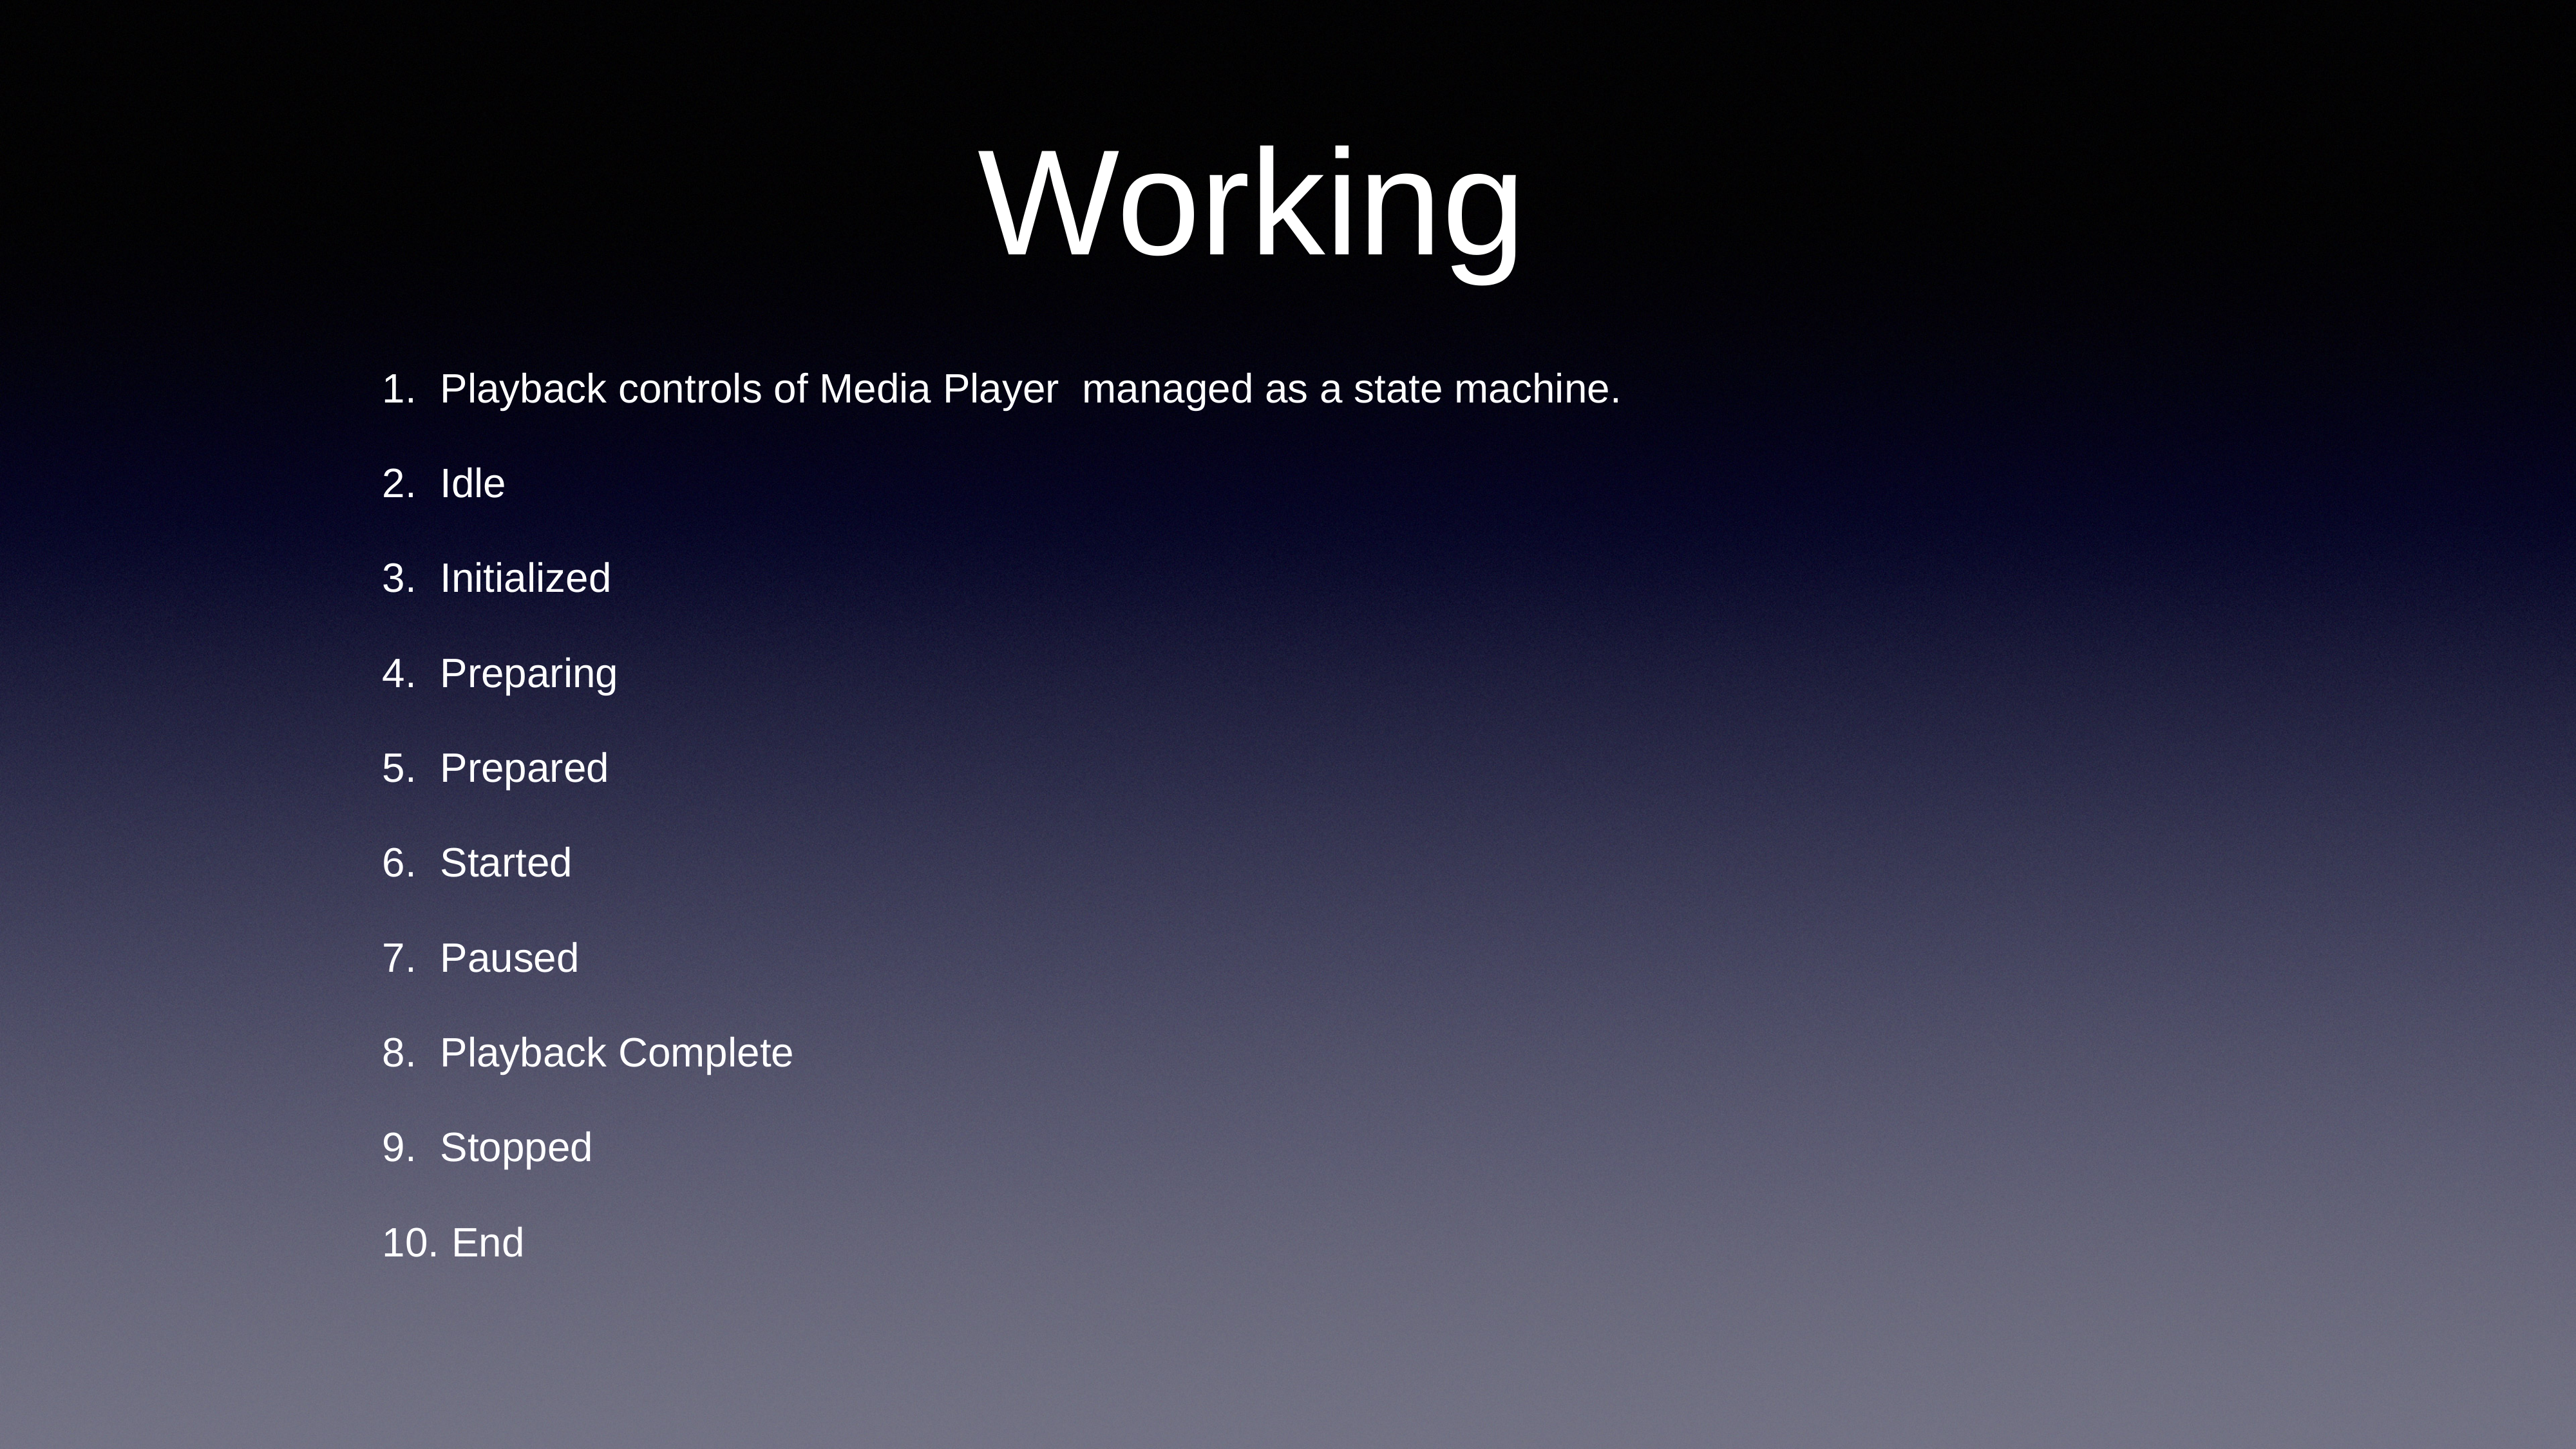

Working
Playback controls of Media Player  managed as a state machine.
Idle
Initialized
Preparing
Prepared
Started
Paused
Playback Complete
Stopped
 End